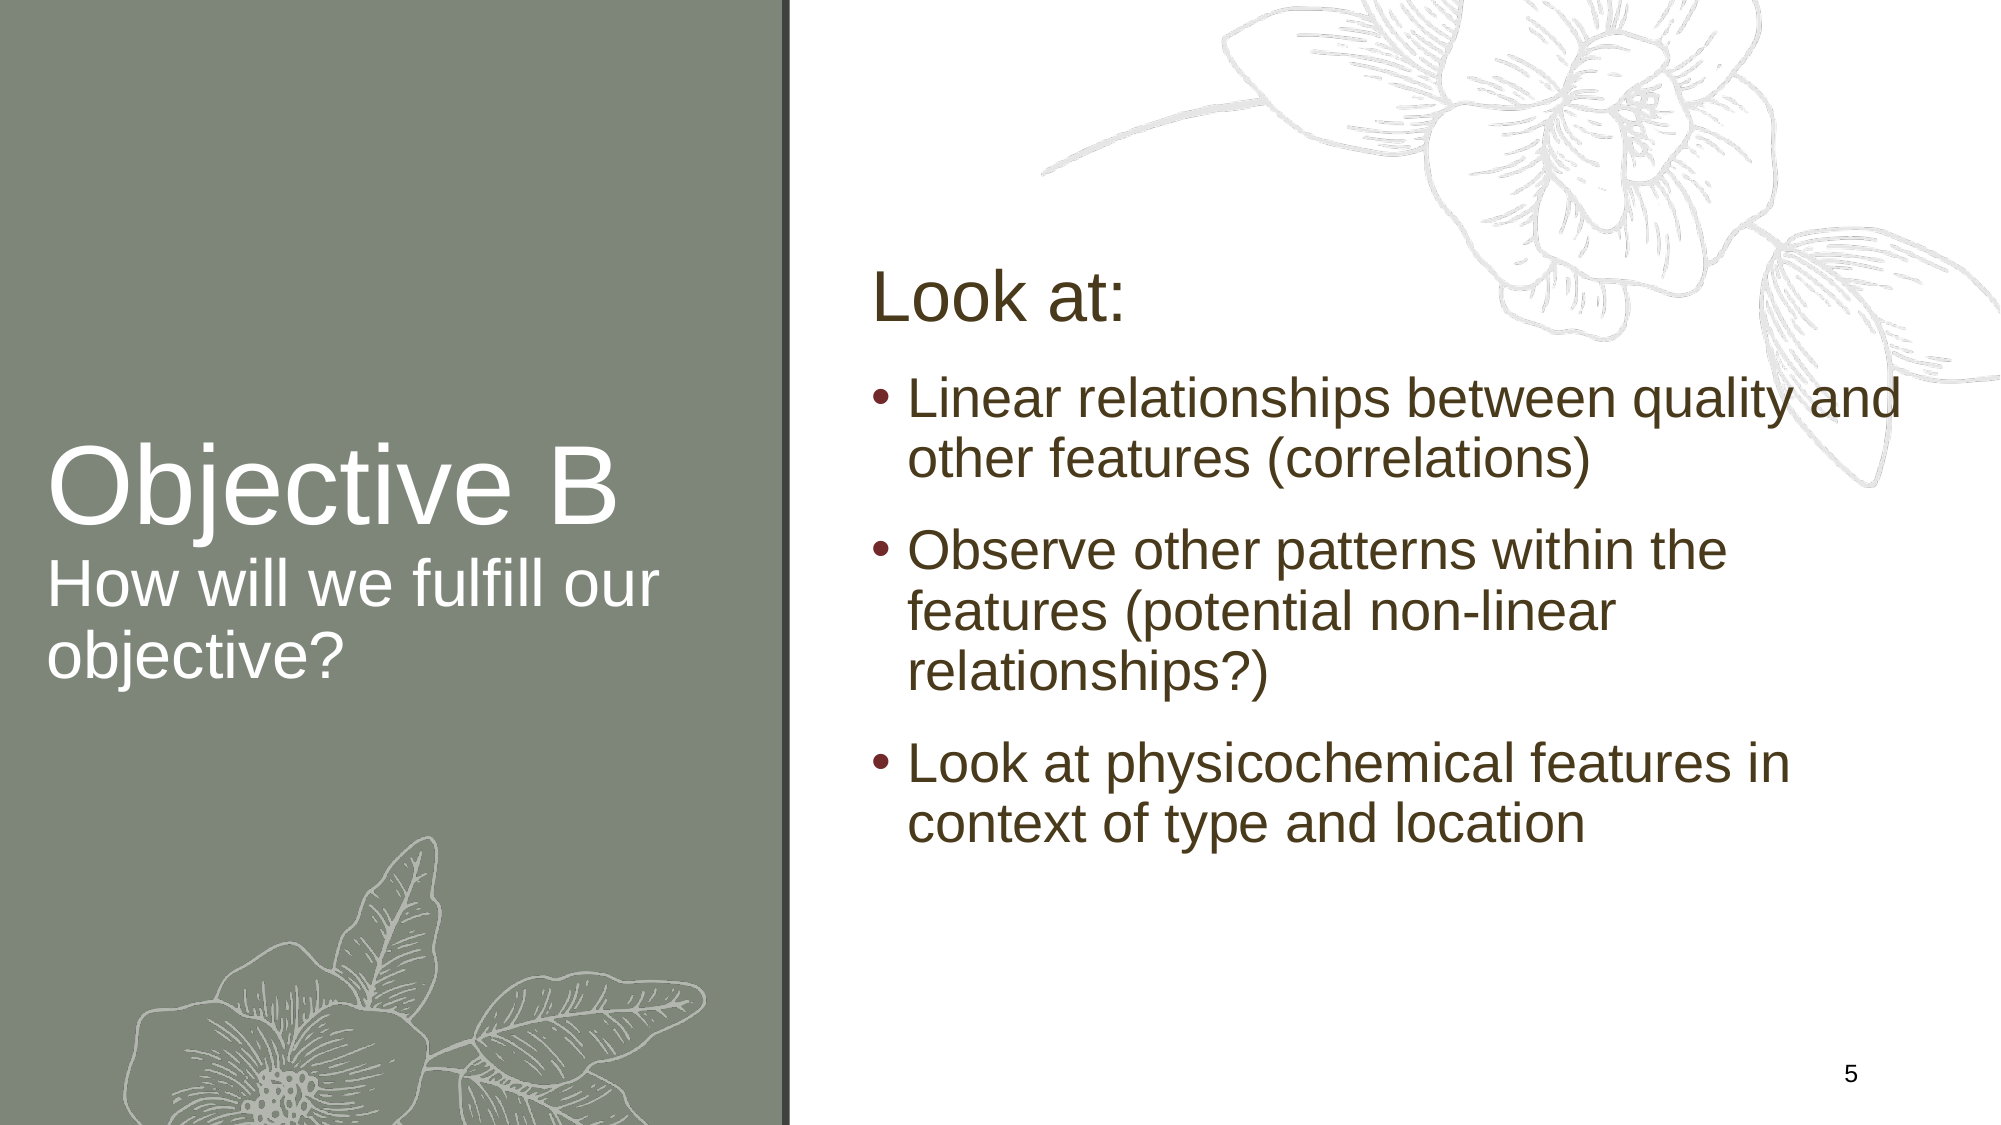

# Objective B How will we fulfill our objective?
Look at:
Linear relationships between quality and other features (correlations)
Observe other patterns within the features (potential non-linear relationships?)
Look at physicochemical features in context of type and location
5